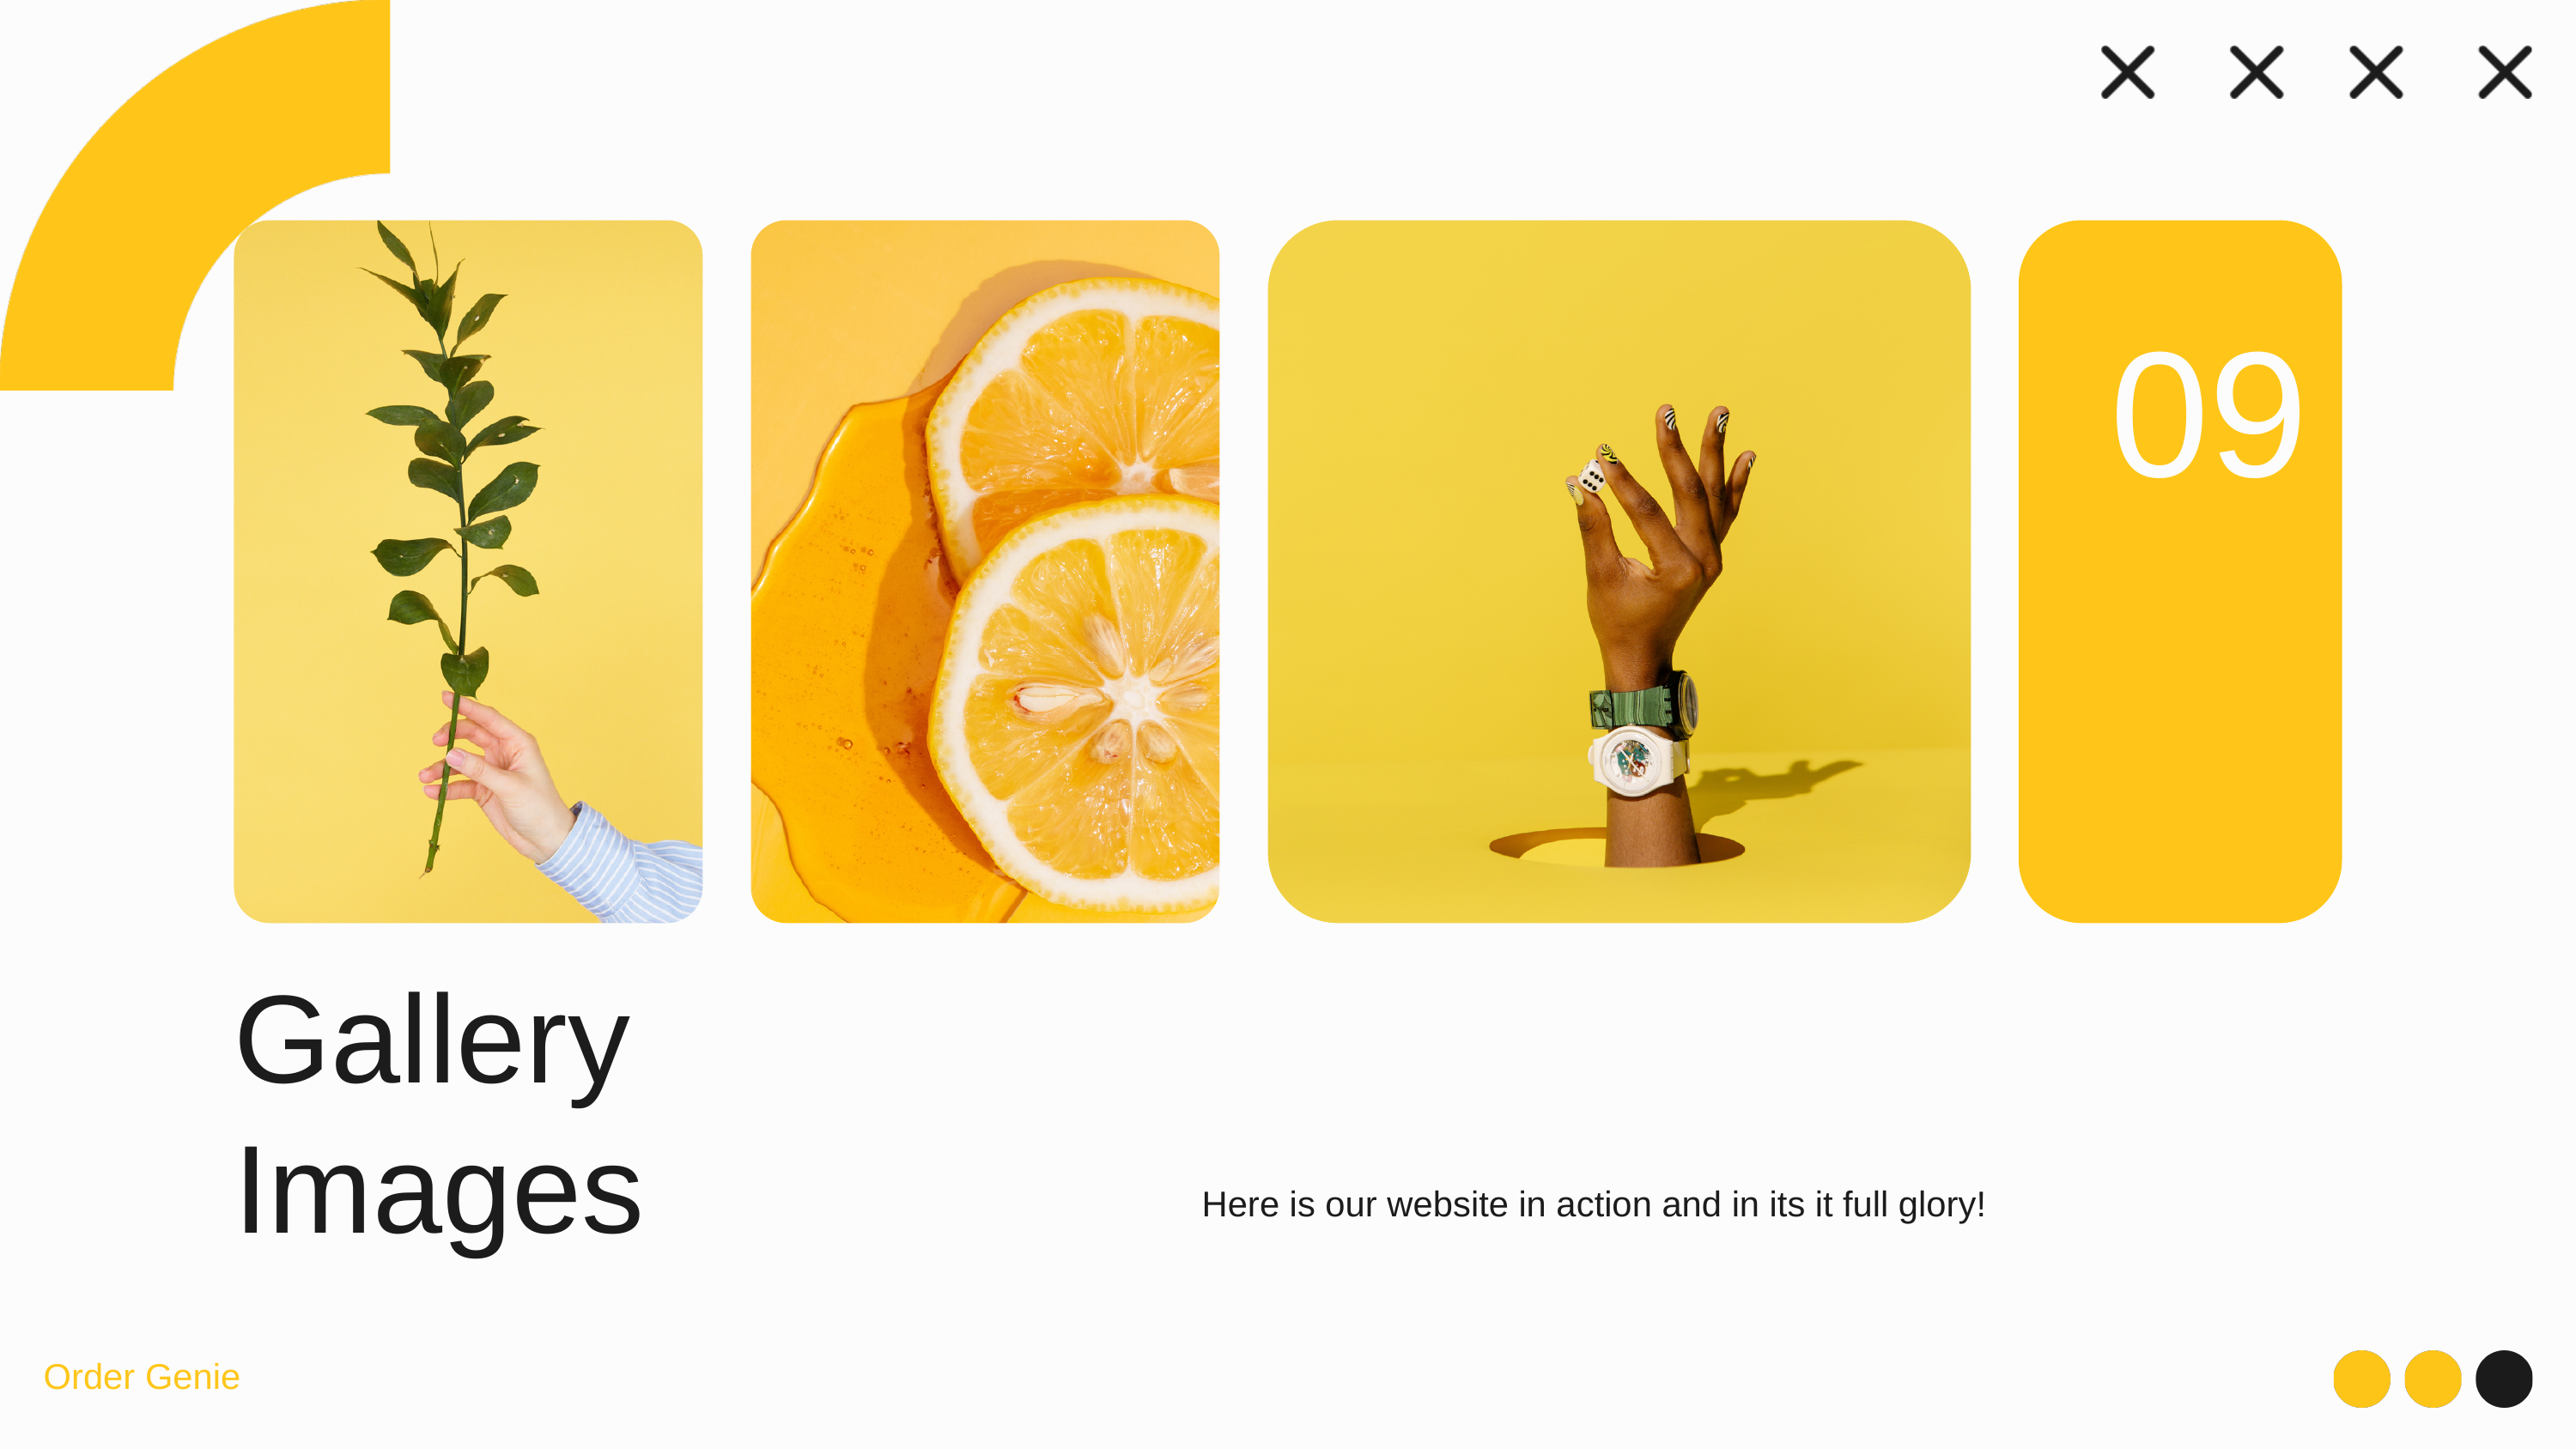

09
Gallery Images
Here is our website in action and in its it full glory!

Order Genie